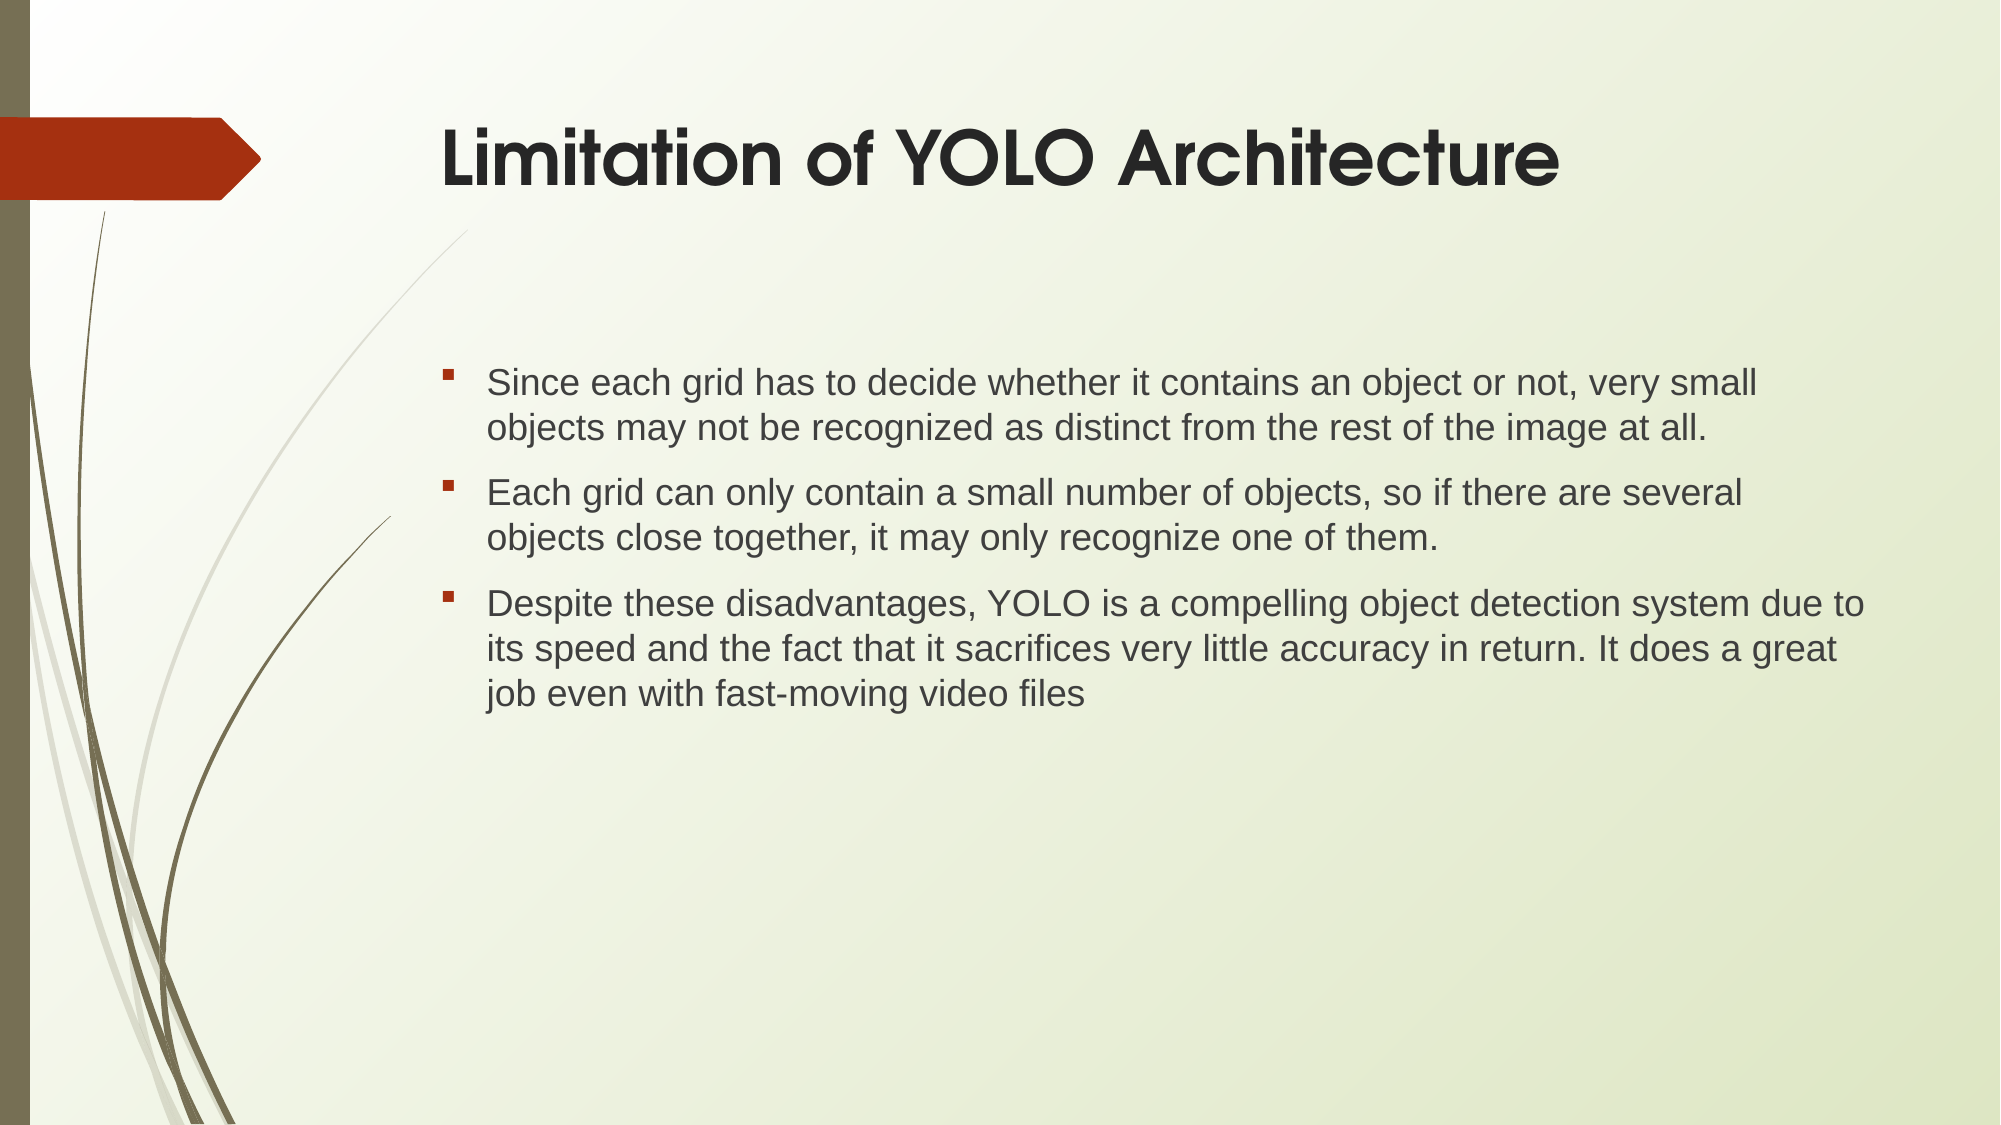

# Limitation of YOLO Architecture
Since each grid has to decide whether it contains an object or not, very small objects may not be recognized as distinct from the rest of the image at all.
Each grid can only contain a small number of objects, so if there are several objects close together, it may only recognize one of them.
Despite these disadvantages, YOLO is a compelling object detection system due to its speed and the fact that it sacrifices very little accuracy in return. It does a great job even with fast-moving video files